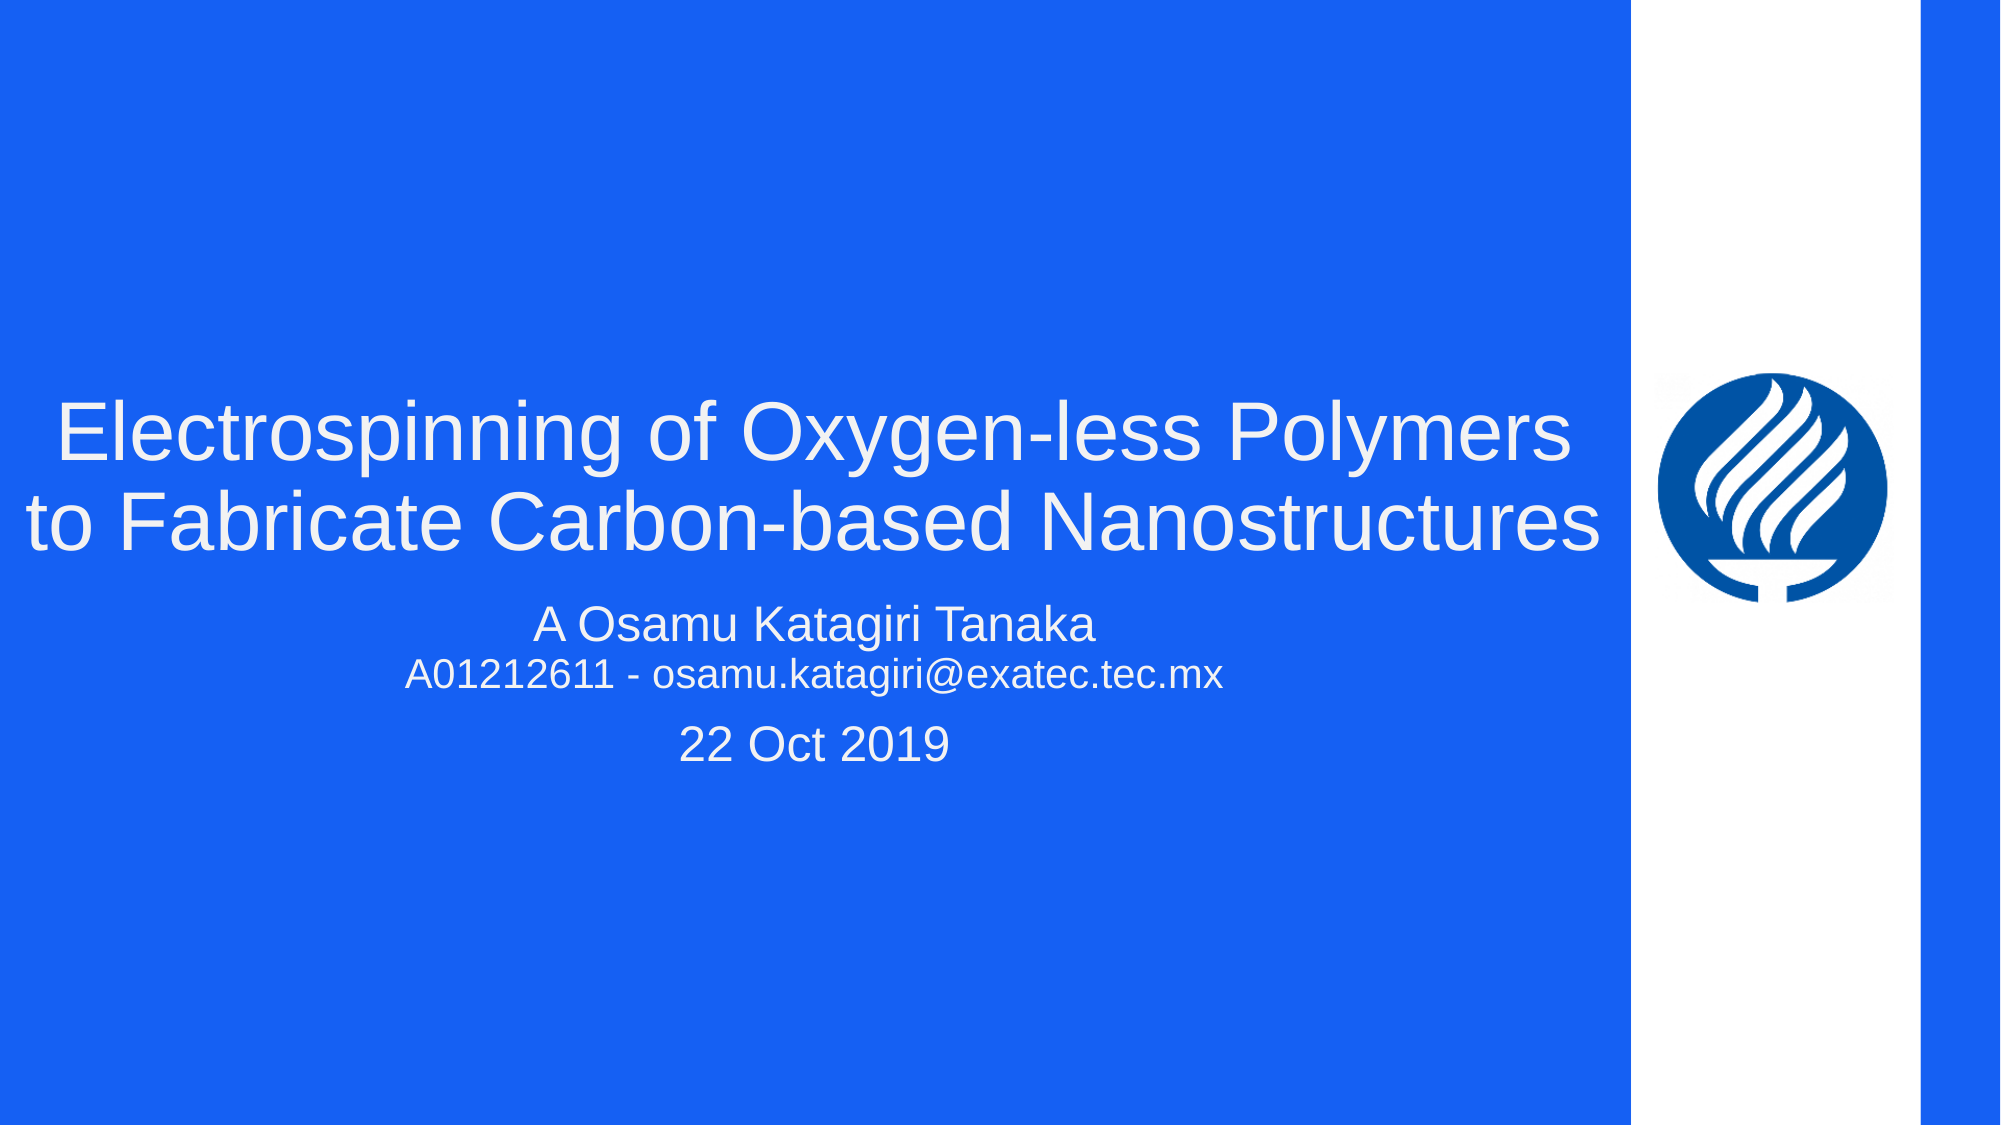

# Electrospinning of Oxygen-less Polymers to Fabricate Carbon-based Nanostructures
A Osamu Katagiri Tanaka
A01212611 - osamu.katagiri@exatec.tec.mx
22 Oct 2019